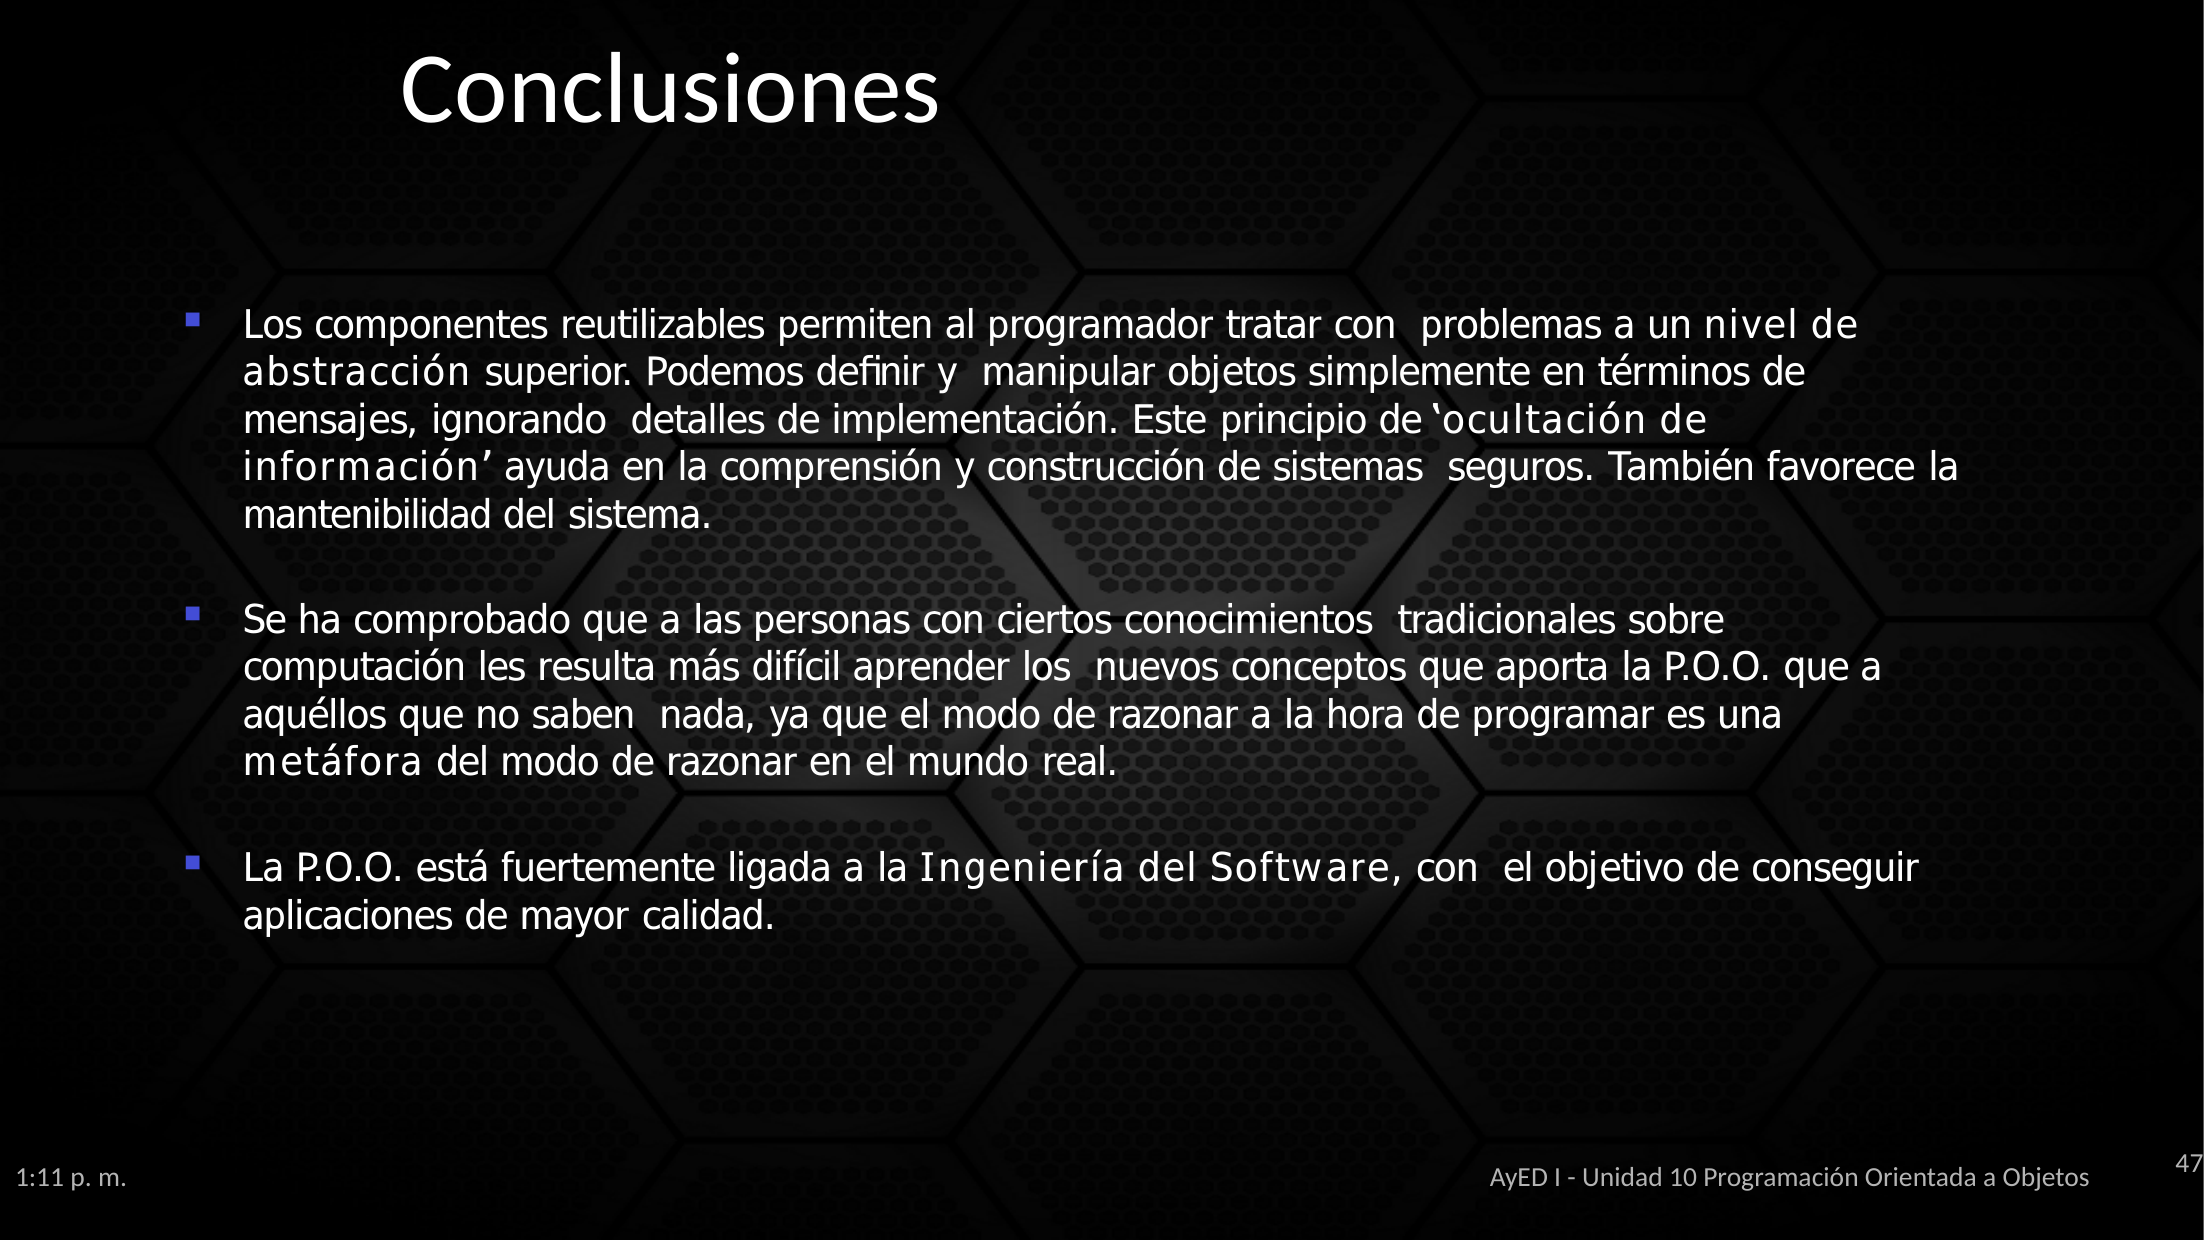

# Conclusiones
Los componentes reutilizables permiten al programador tratar con  problemas a un nivel de abstracción superior. Podemos definir y  manipular objetos simplemente en términos de mensajes, ignorando  detalles de implementación. Este principio de ‘ocultación de  información’ ayuda en la comprensión y construcción de sistemas  seguros. También favorece la mantenibilidad del sistema.
Se ha comprobado que a las personas con ciertos conocimientos  tradicionales sobre computación les resulta más difícil aprender los  nuevos conceptos que aporta la P.O.O. que a aquéllos que no saben  nada, ya que el modo de razonar a la hora de programar es una  metáfora del modo de razonar en el mundo real.
La P.O.O. está fuertemente ligada a la Ingeniería del Software, con  el objetivo de conseguir aplicaciones de mayor calidad.
47
1:11 p. m.
AyED I - Unidad 10 Programación Orientada a Objetos